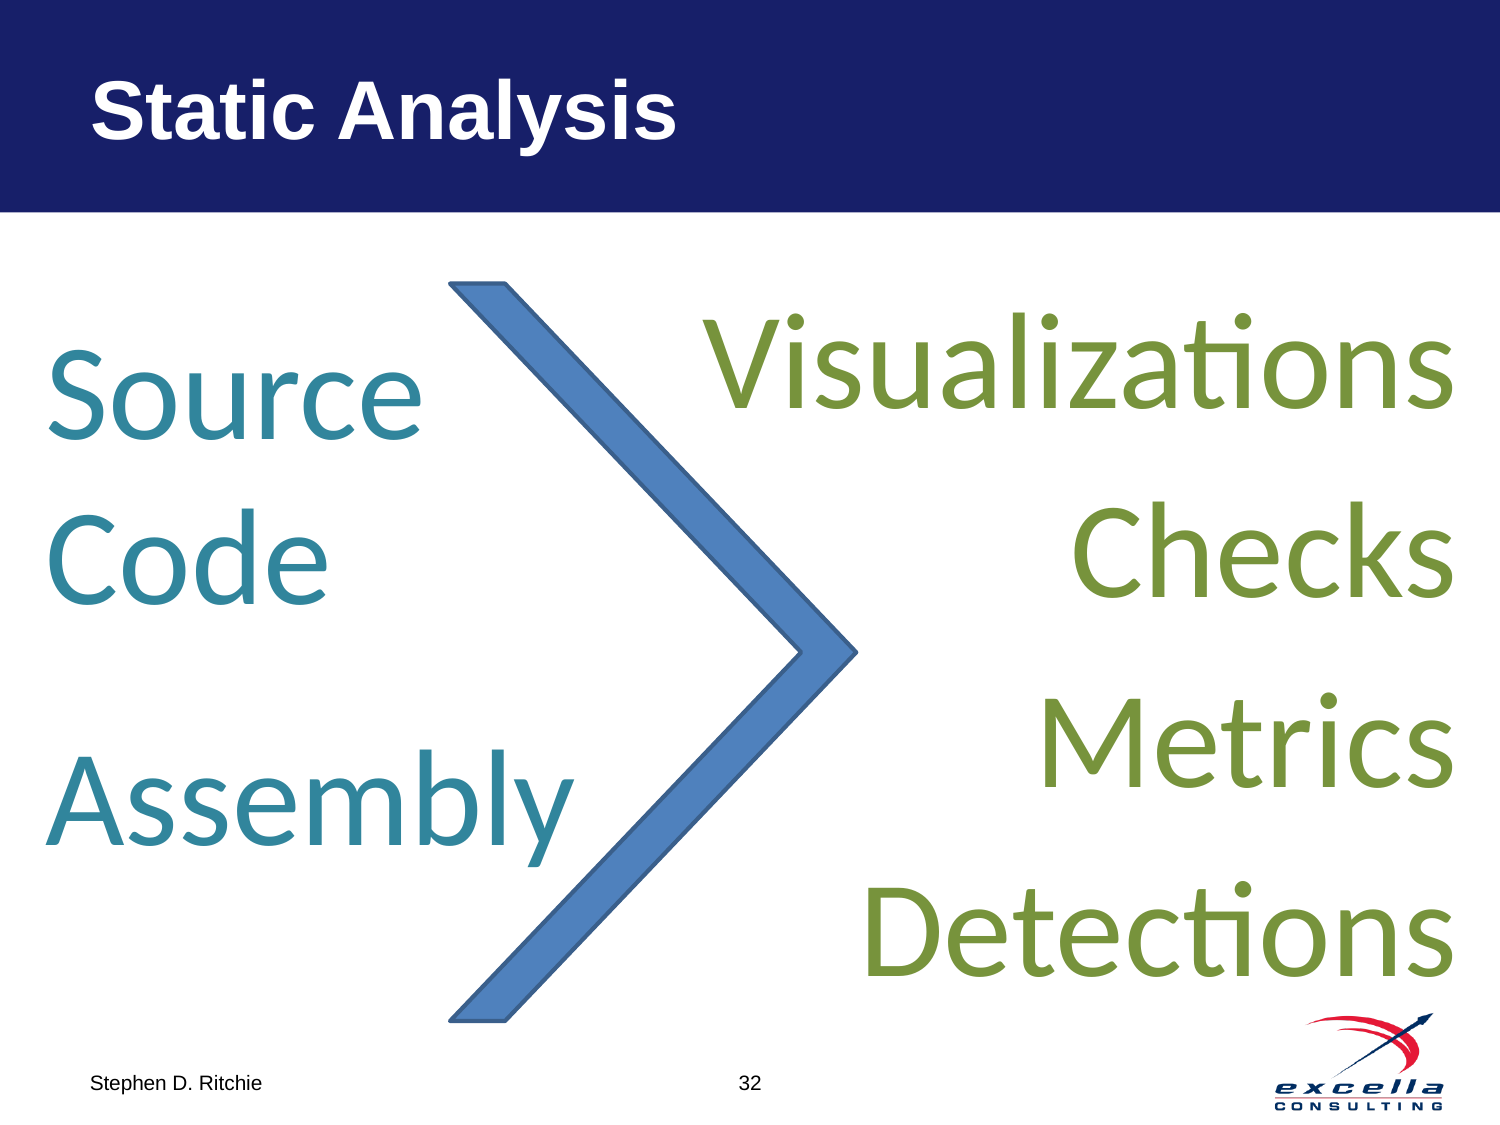

# Static Analysis
Visualizations

Source
Code
Checks
Metrics
Assembly
Detections
32